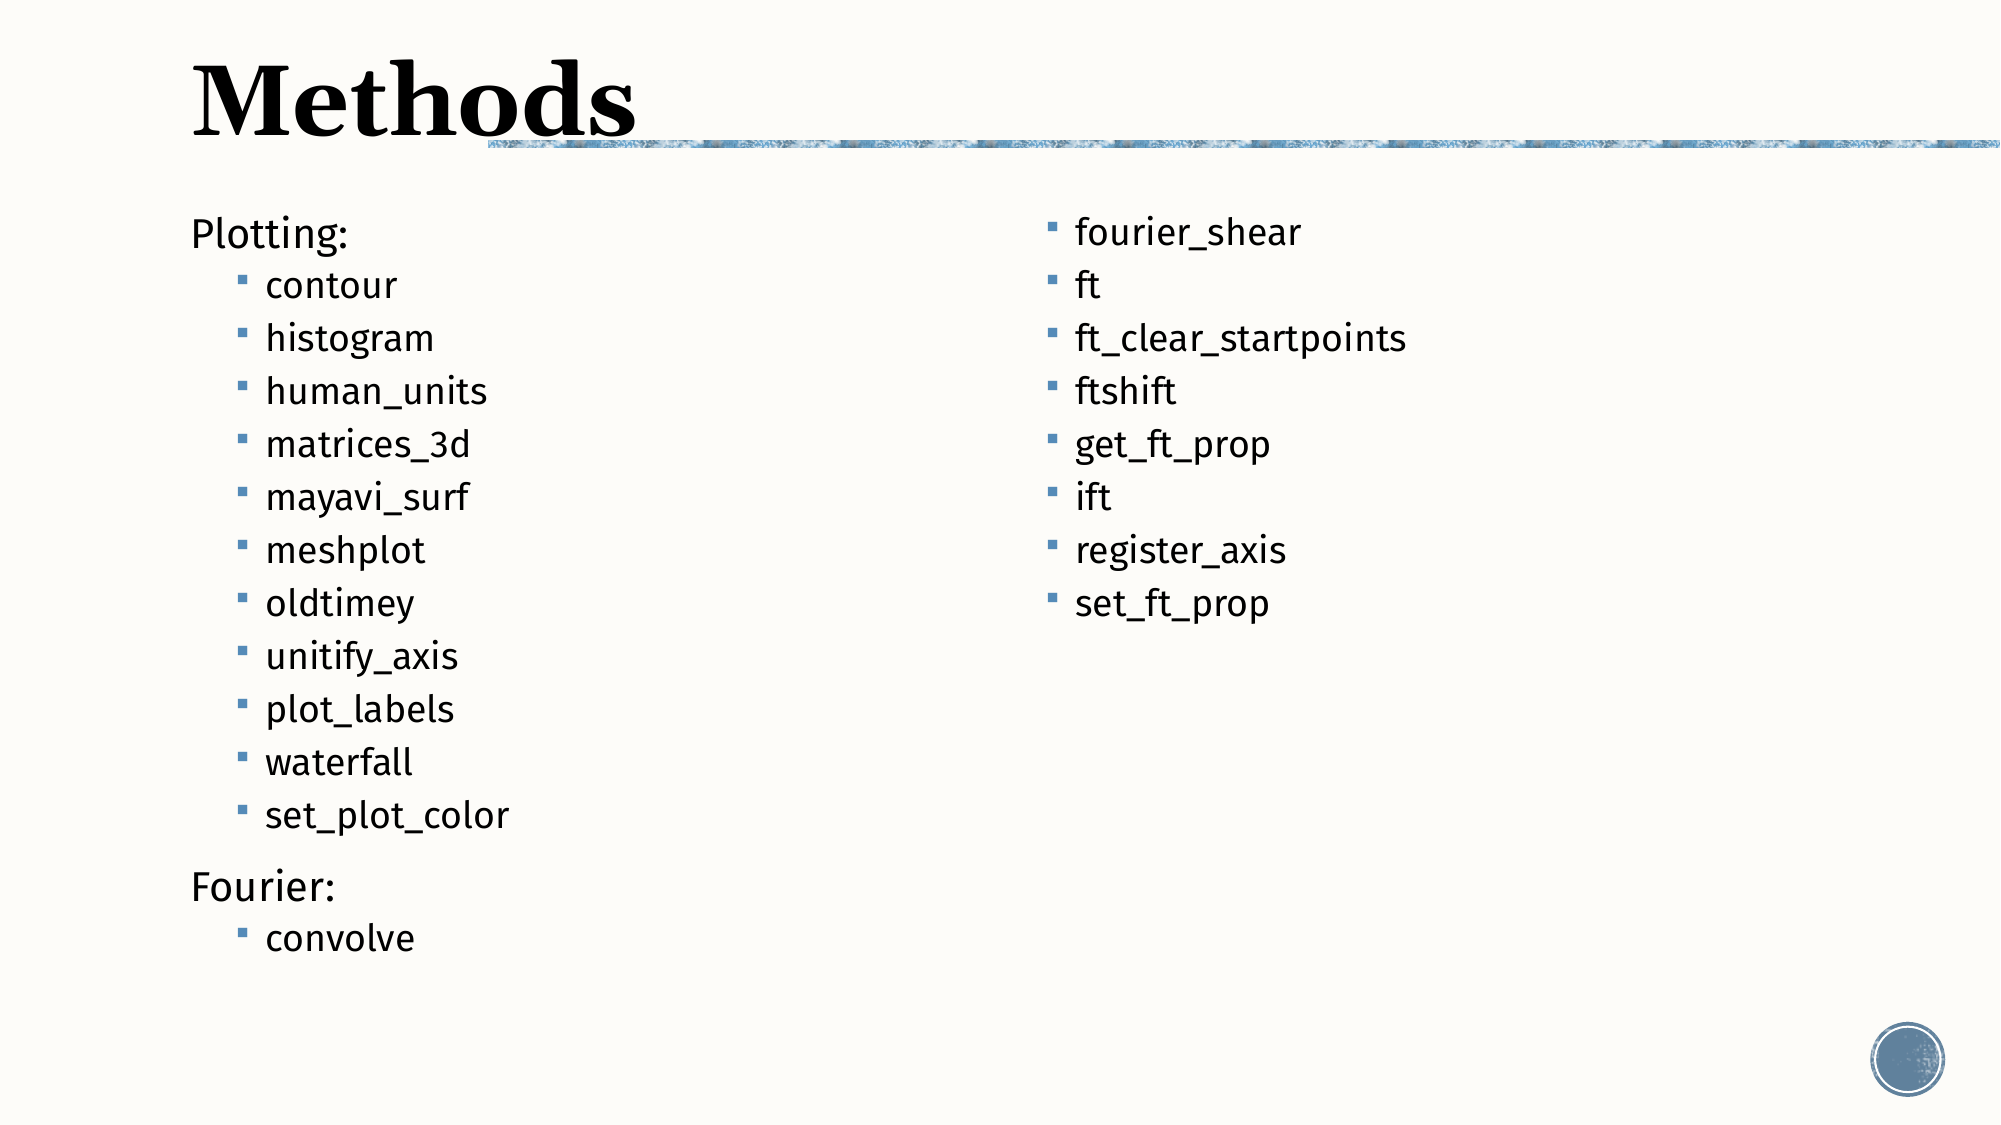

# Methods
Plotting:
contour
histogram
human_units
matrices_3d
mayavi_surf
meshplot
oldtimey
unitify_axis
plot_labels
waterfall
set_plot_color
Fourier:
convolve
fourier_shear
ft
ft_clear_startpoints
ftshift
get_ft_prop
ift
register_axis
set_ft_prop